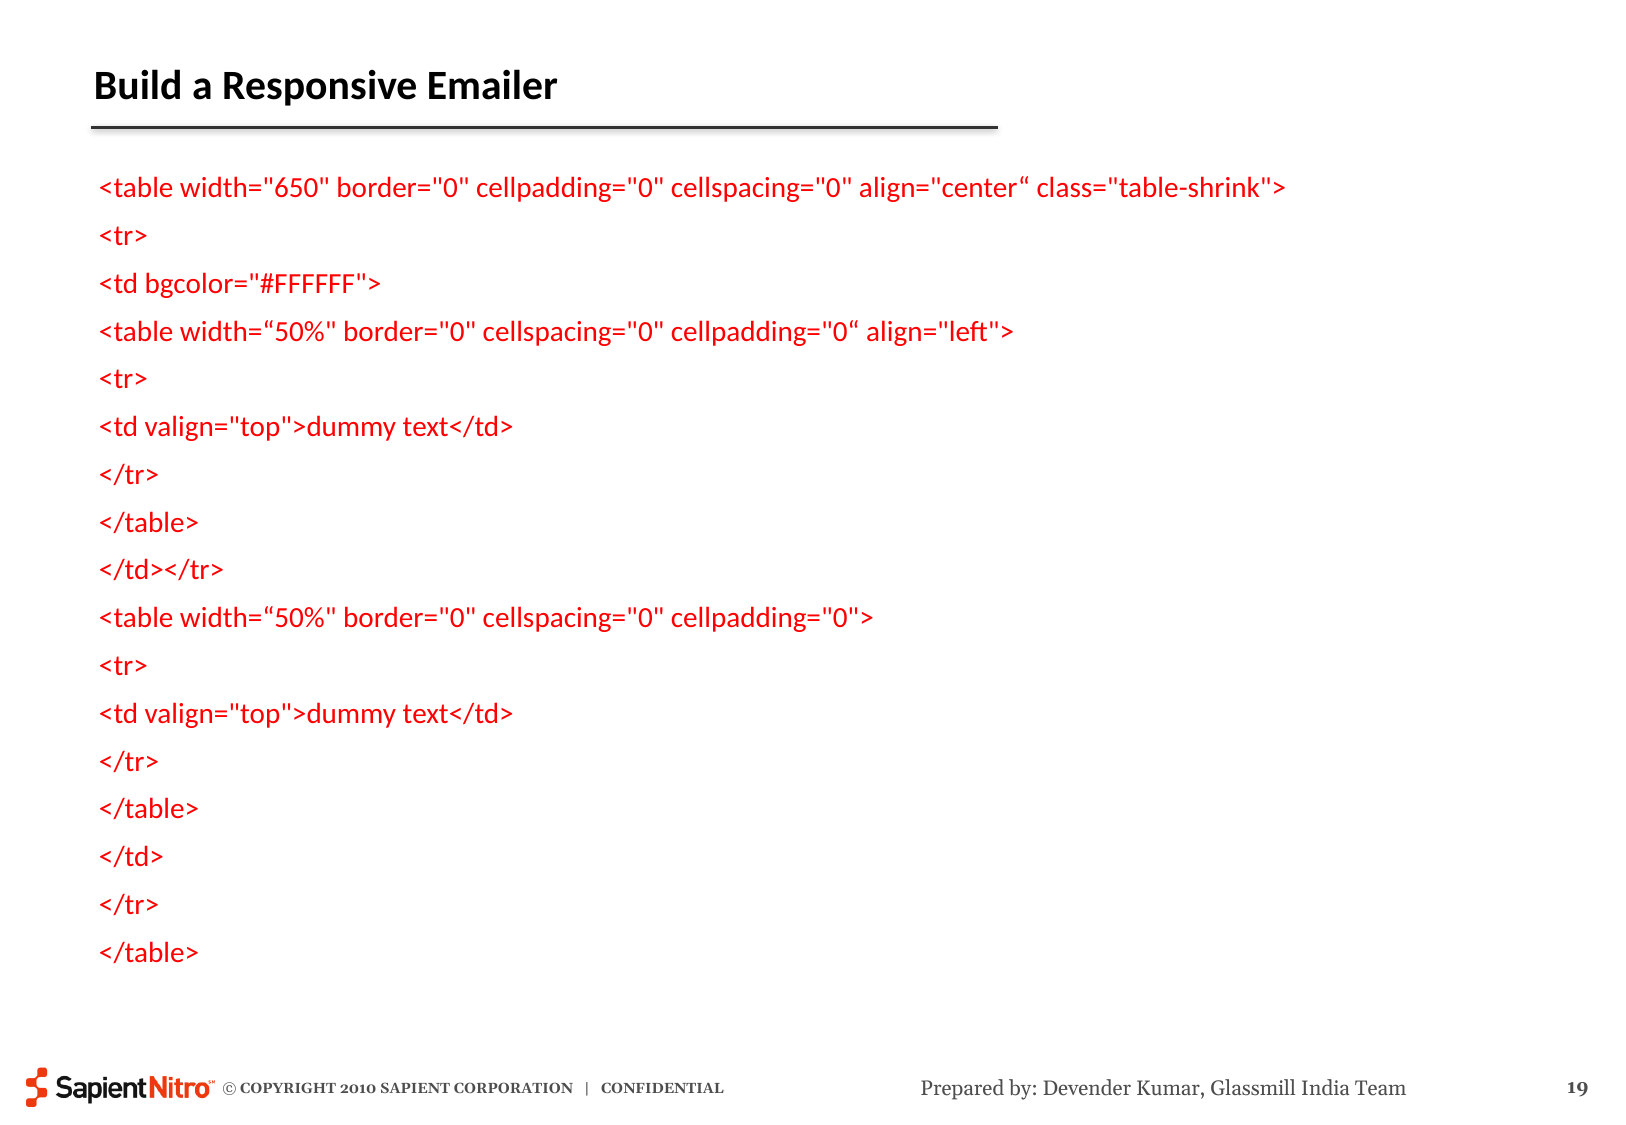

# Build a Responsive Emailer
<table width="650" border="0" cellpadding="0" cellspacing="0" align="center“ class="table-shrink">
<tr>
<td bgcolor="#FFFFFF">
<table width=“50%" border="0" cellspacing="0" cellpadding="0“ align="left">
<tr>
<td valign="top">dummy text</td>
</tr>
</table>
</td></tr>
<table width=“50%" border="0" cellspacing="0" cellpadding="0">
<tr>
<td valign="top">dummy text</td>
</tr>
</table>
</td>
</tr>
</table>